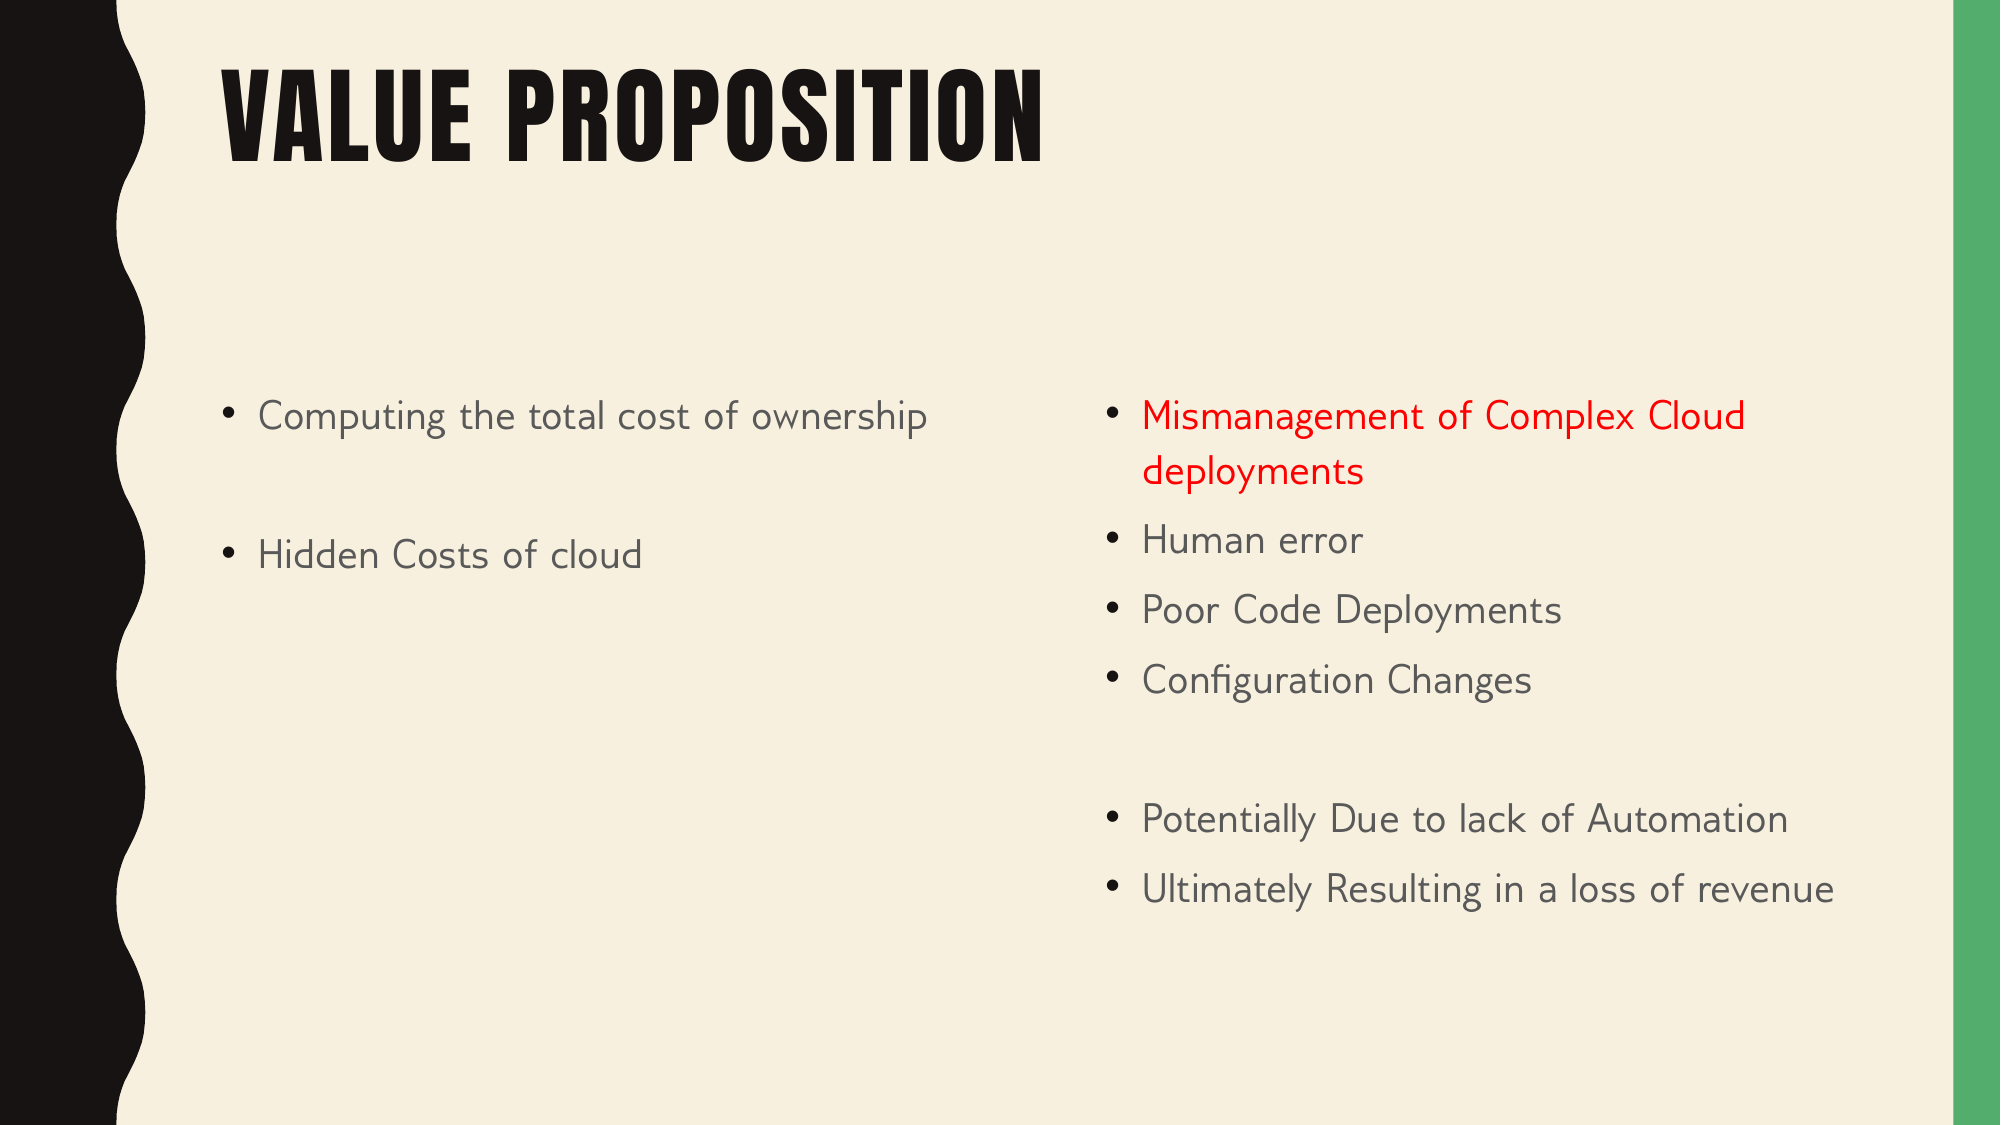

# Value Proposition
Computing the total cost of ownership

Hidden Costs of cloud
Mismanagement of Complex Cloud deployments
Human error
Poor Code Deployments
Configuration Changes

Potentially Due to lack of Automation
Ultimately Resulting in a loss of revenue